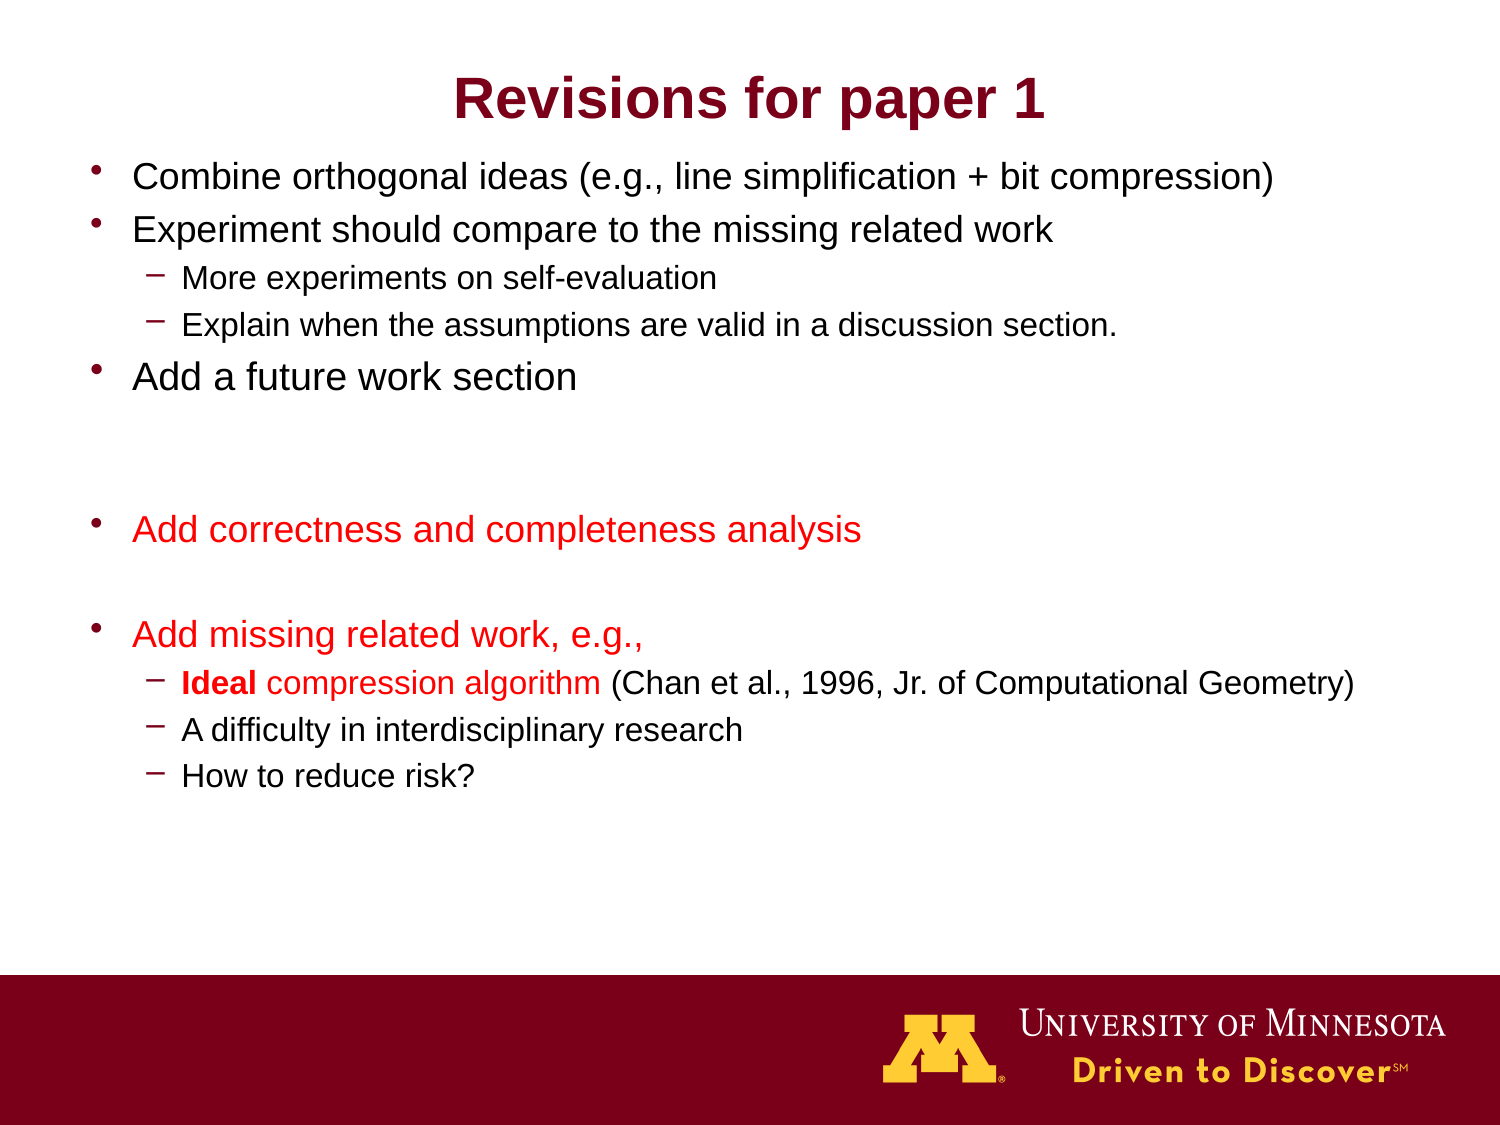

# Revisions for paper 1
Combine orthogonal ideas (e.g., line simplification + bit compression)
Experiment should compare to the missing related work
More experiments on self-evaluation
Explain when the assumptions are valid in a discussion section.
Add a future work section

Add correctness and completeness analysis

Add missing related work, e.g.,
Ideal compression algorithm (Chan et al., 1996, Jr. of Computational Geometry)
A difficulty in interdisciplinary research
How to reduce risk?